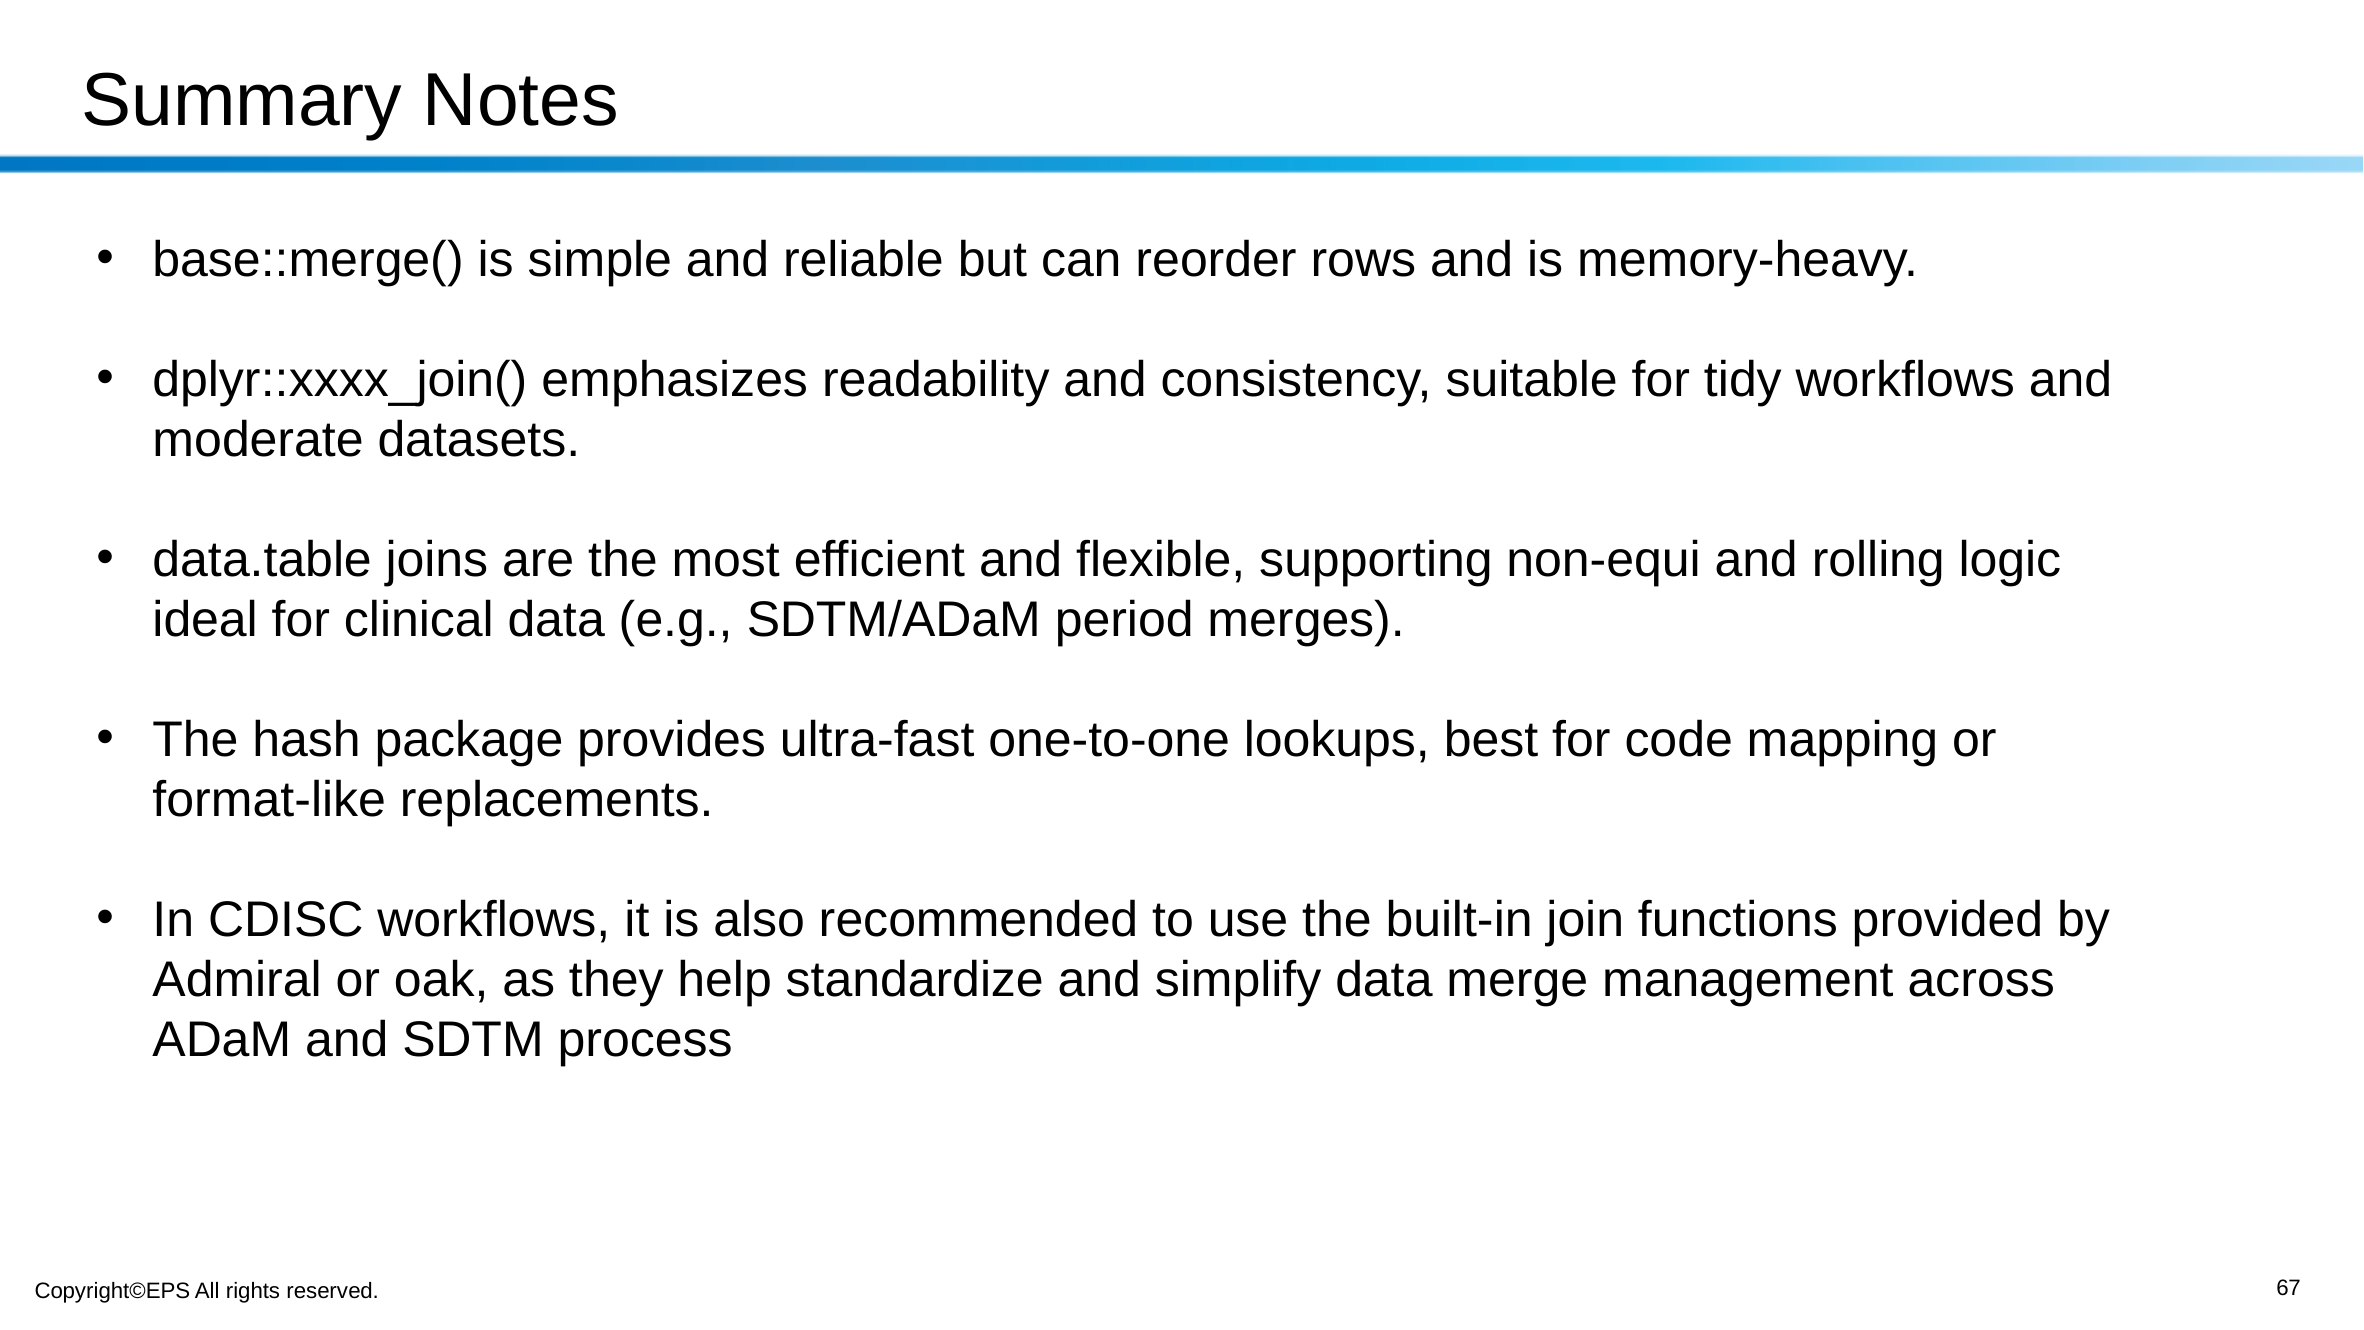

# Summary Notes
base::merge() is simple and reliable but can reorder rows and is memory-heavy.

dplyr::xxxx_join() emphasizes readability and consistency, suitable for tidy workflows and moderate datasets.

data.table joins are the most efficient and flexible, supporting non-equi and rolling logic ideal for clinical data (e.g., SDTM/ADaM period merges).

The hash package provides ultra-fast one-to-one lookups, best for code mapping or format-like replacements.

In CDISC workflows, it is also recommended to use the built-in join functions provided by Admiral or oak, as they help standardize and simplify data merge management across ADaM and SDTM process
67